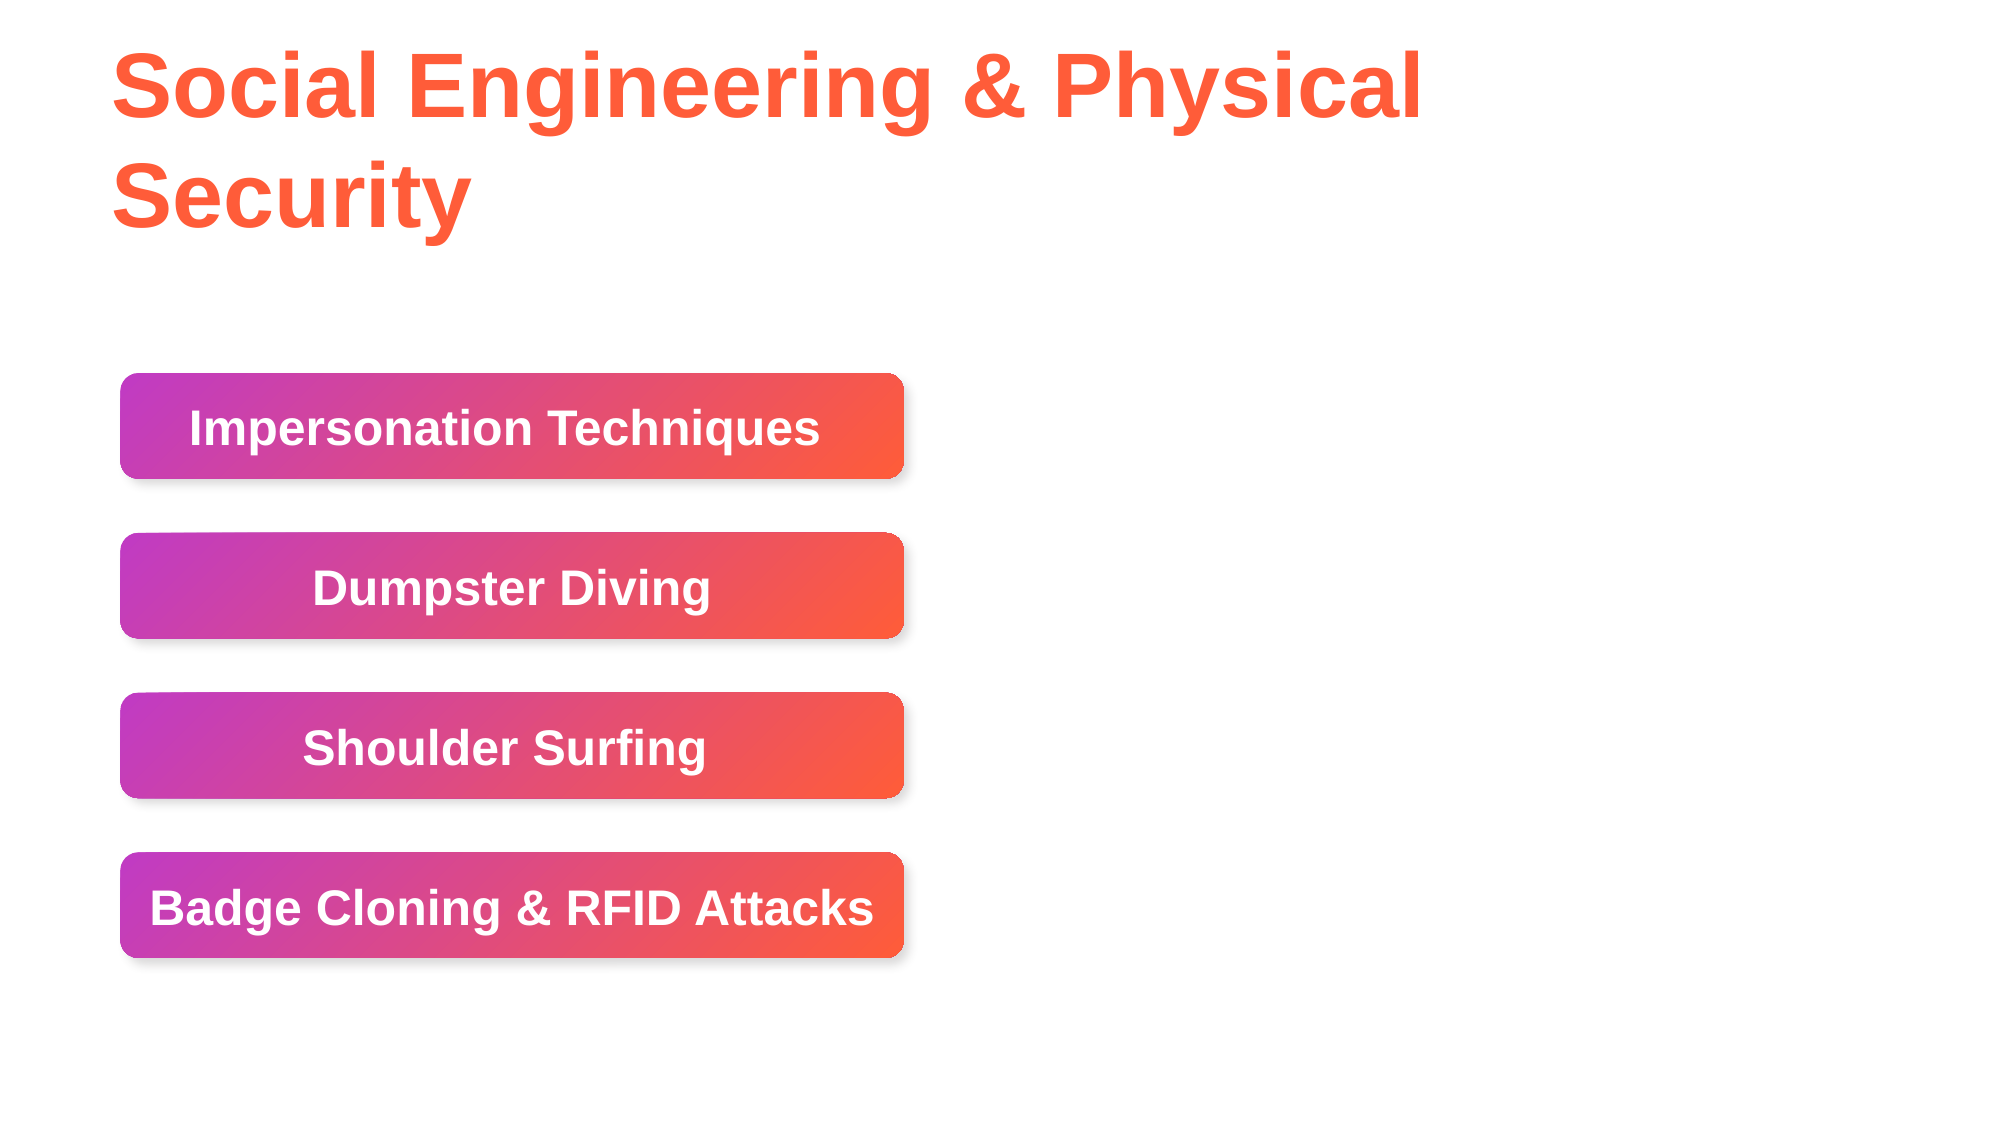

Social Engineering & Physical Security
Impersonation Techniques
Dumpster Diving
Shoulder Surfing
Badge Cloning & RFID Attacks